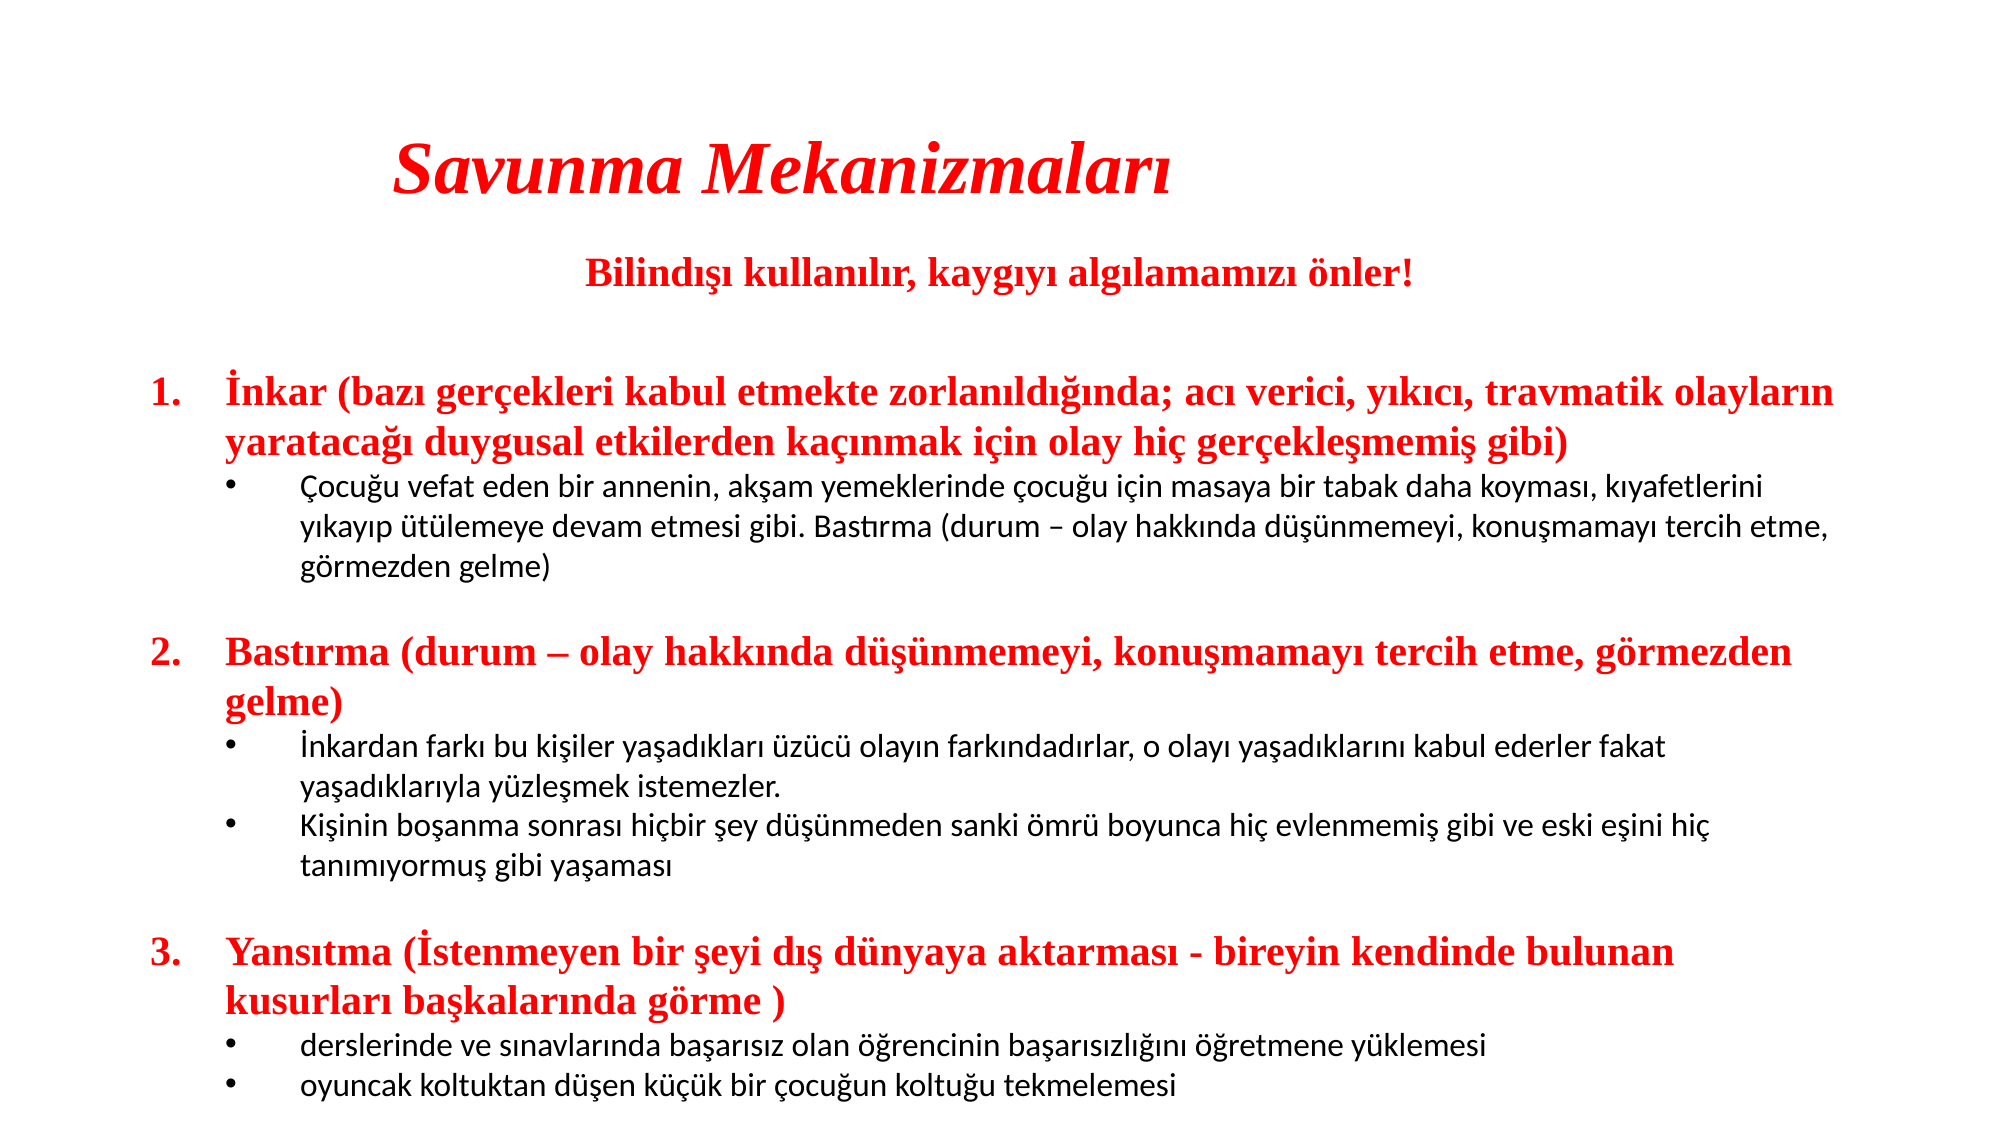

# Savunma Mekanizmaları
Bilindışı kullanılır, kaygıyı algılamamızı önler!

İnkar (bazı gerçekleri kabul etmekte zorlanıldığında; acı verici, yıkıcı, travmatik olayların yaratacağı duygusal etkilerden kaçınmak için olay hiç gerçekleşmemiş gibi)
Çocuğu vefat eden bir annenin, akşam yemeklerinde çocuğu için masaya bir tabak daha koyması, kıyafetlerini yıkayıp ütülemeye devam etmesi gibi. Bastırma (durum – olay hakkında düşünmemeyi, konuşmamayı tercih etme, görmezden gelme)

Bastırma (durum – olay hakkında düşünmemeyi, konuşmamayı tercih etme, görmezden gelme)
İnkardan farkı bu kişiler yaşadıkları üzücü olayın farkındadırlar, o olayı yaşadıklarını kabul ederler fakat yaşadıklarıyla yüzleşmek istemezler.
Kişinin boşanma sonrası hiçbir şey düşünmeden sanki ömrü boyunca hiç evlenmemiş gibi ve eski eşini hiç tanımıyormuş gibi yaşaması

Yansıtma (İstenmeyen bir şeyi dış dünyaya aktarması - bireyin kendinde bulunan kusurları başkalarında görme )
derslerinde ve sınavlarında başarısız olan öğrencinin başarısızlığını öğretmene yüklemesi
oyuncak koltuktan düşen küçük bir çocuğun koltuğu tekmelemesi